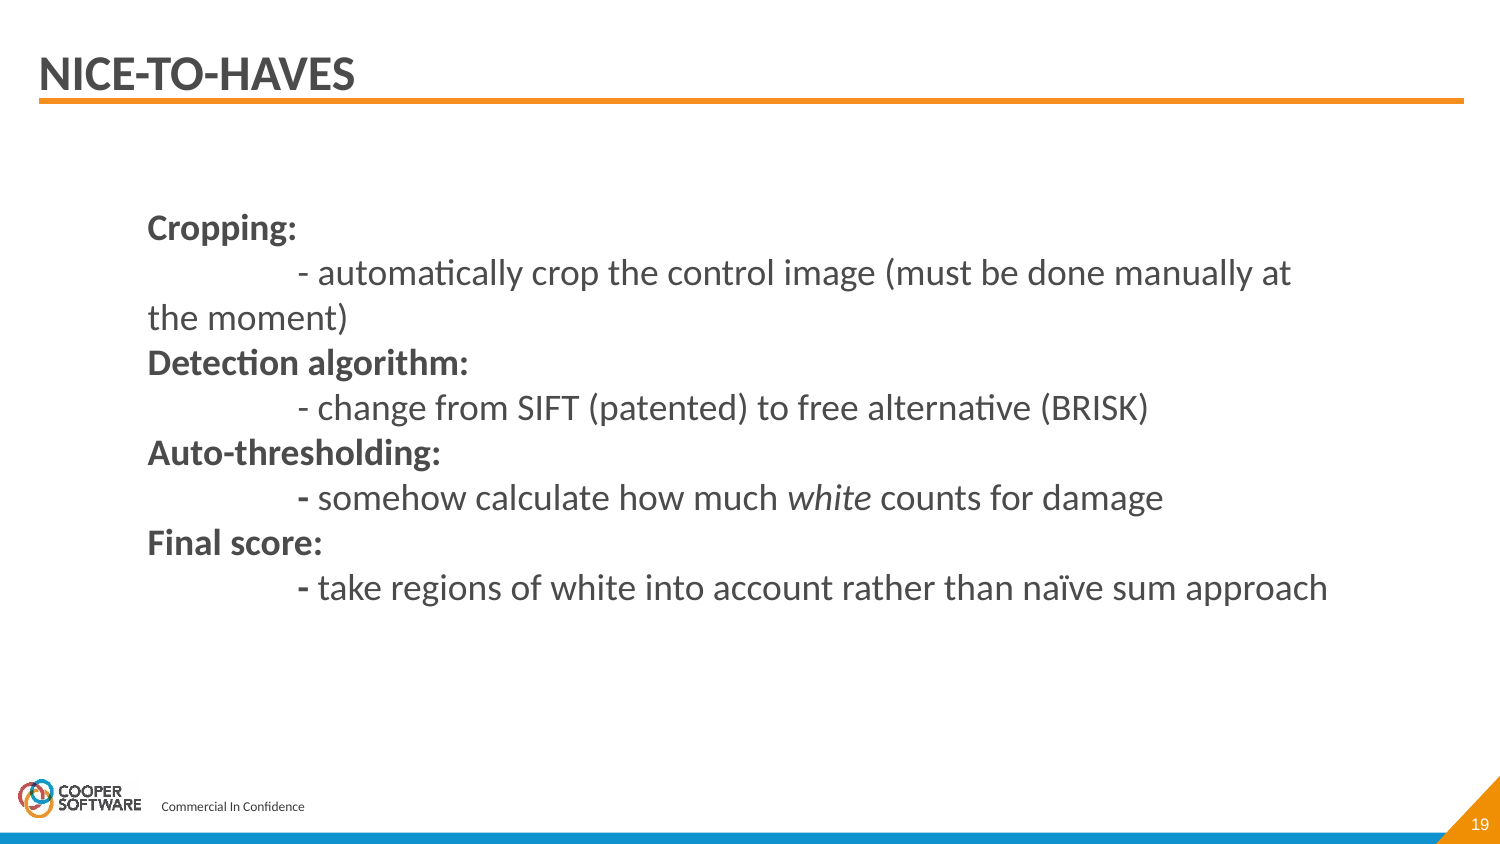

# Nice-to-haves
Cropping:
	- automatically crop the control image (must be done manually at 	the moment)
Detection algorithm:
	- change from SIFT (patented) to free alternative (BRISK)
Auto-thresholding:
	- somehow calculate how much white counts for damage
Final score:
	- take regions of white into account rather than naïve sum approach
19